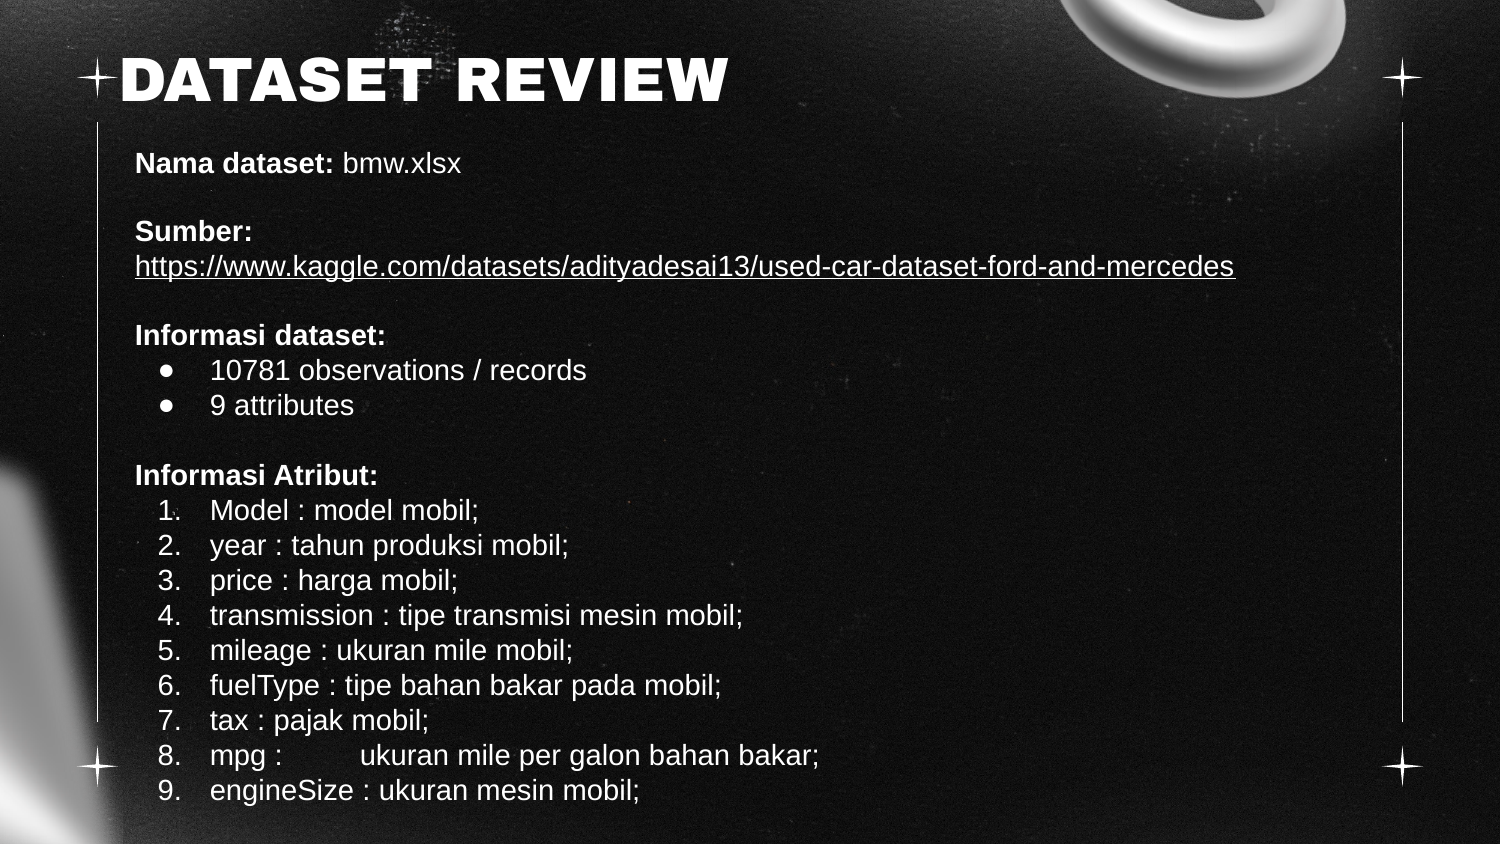

# DATASET REVIEW
Nama dataset: bmw.xlsx

Sumber:  https://www.kaggle.com/datasets/adityadesai13/used-car-dataset-ford-and-mercedes

Informasi dataset:
10781 observations / records
9 attributes

Informasi Atribut:
Model : model mobil;
year : tahun produksi mobil;
price : harga mobil;
transmission : tipe transmisi mesin mobil;
mileage : ukuran mile mobil;
fuelType : tipe bahan bakar pada mobil;
tax : pajak mobil;
mpg : 	ukuran mile per galon bahan bakar;
engineSize : ukuran mesin mobil;